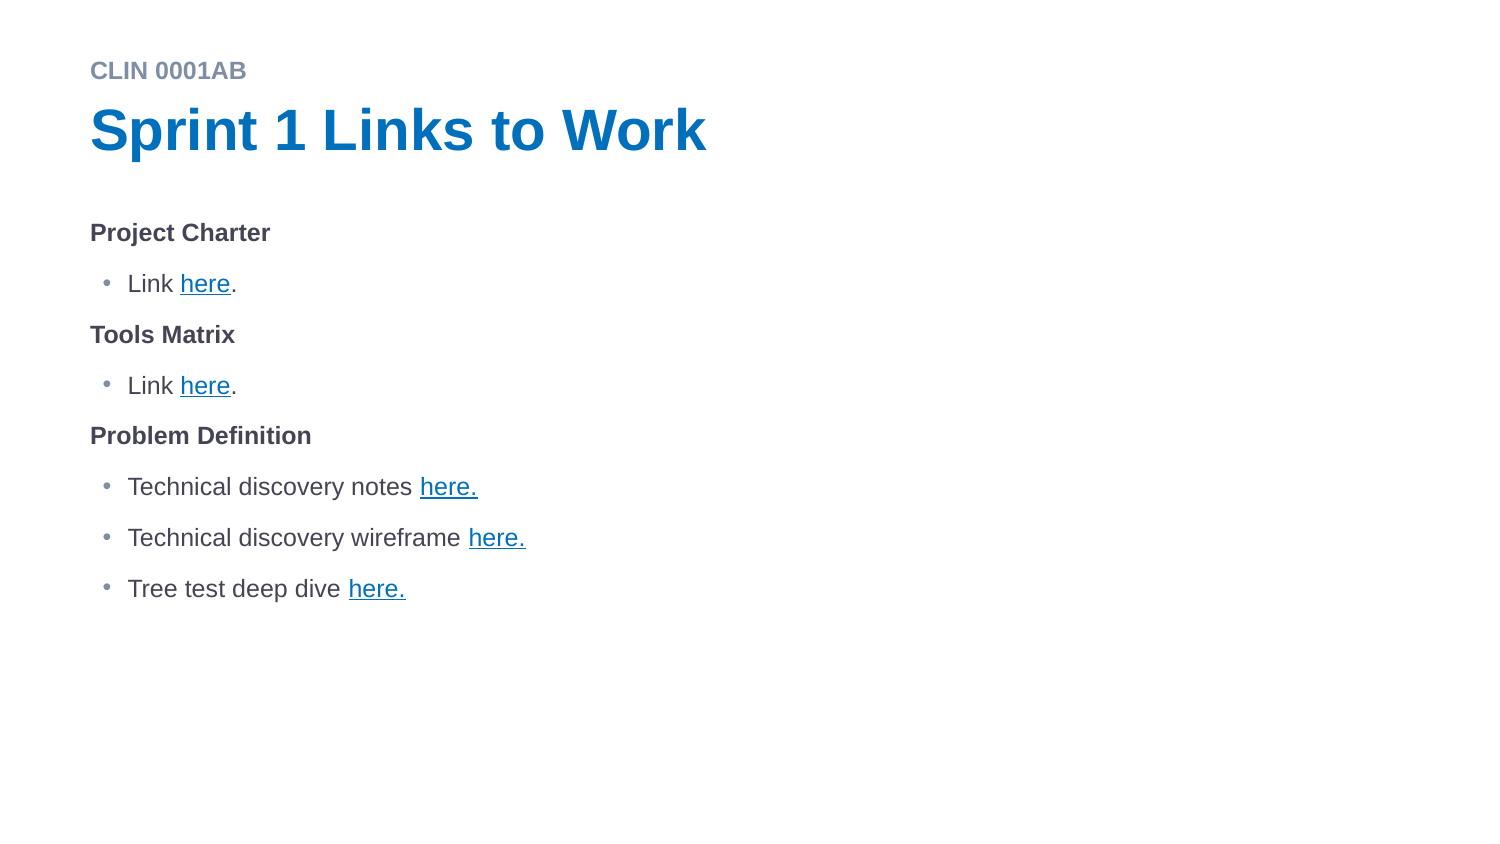

CLIN 0001AB

# Sprint 1 Links to Work
Project Charter
Link here.
Tools Matrix
Link here.
Problem Definition
Technical discovery notes here.
Technical discovery wireframe here.
Tree test deep dive here.